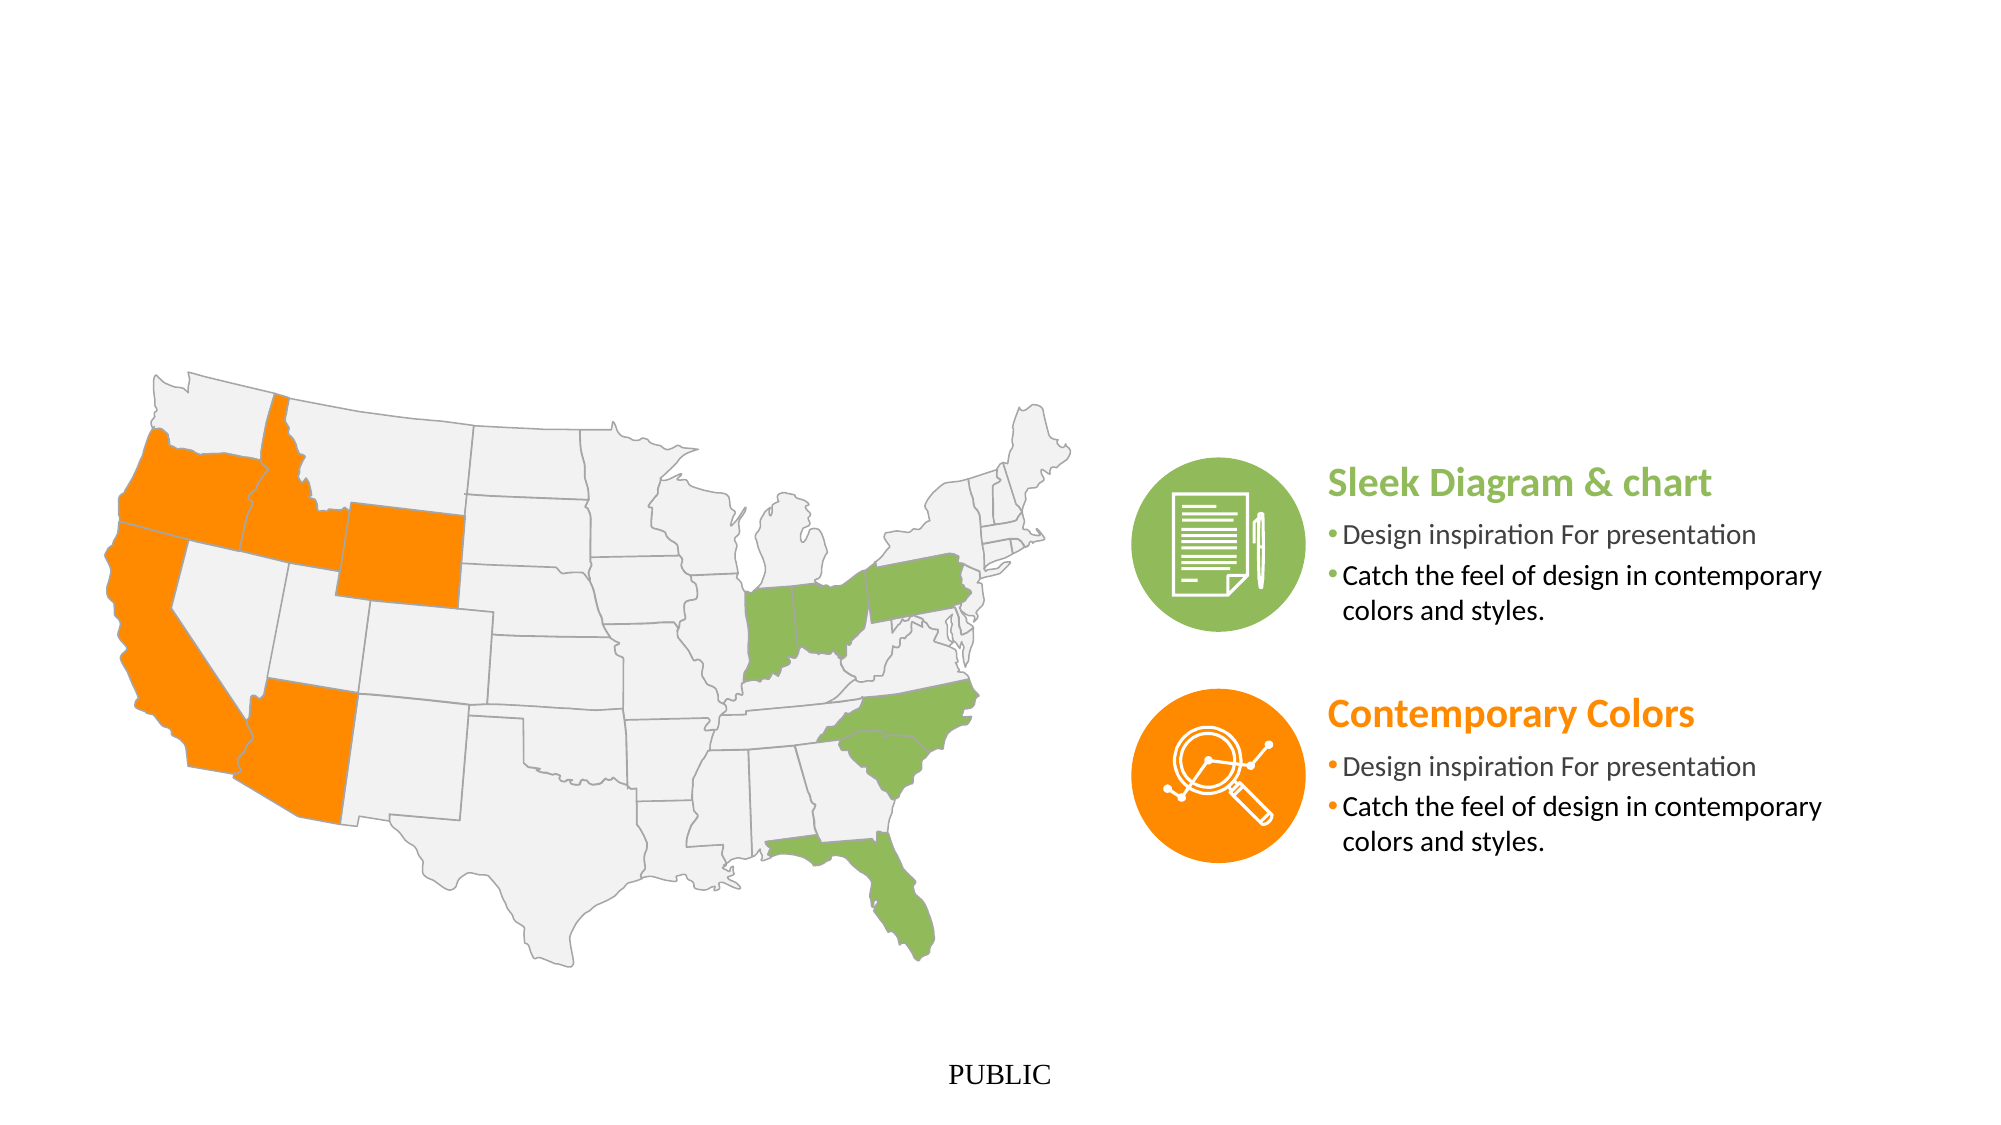

Slide main title

Sleek Diagram & chart
Design inspiration For presentation
Catch the feel of design in contemporary colors and styles.

Contemporary Colors
Design inspiration For presentation
Catch the feel of design in contemporary colors and styles.
PUBLIC